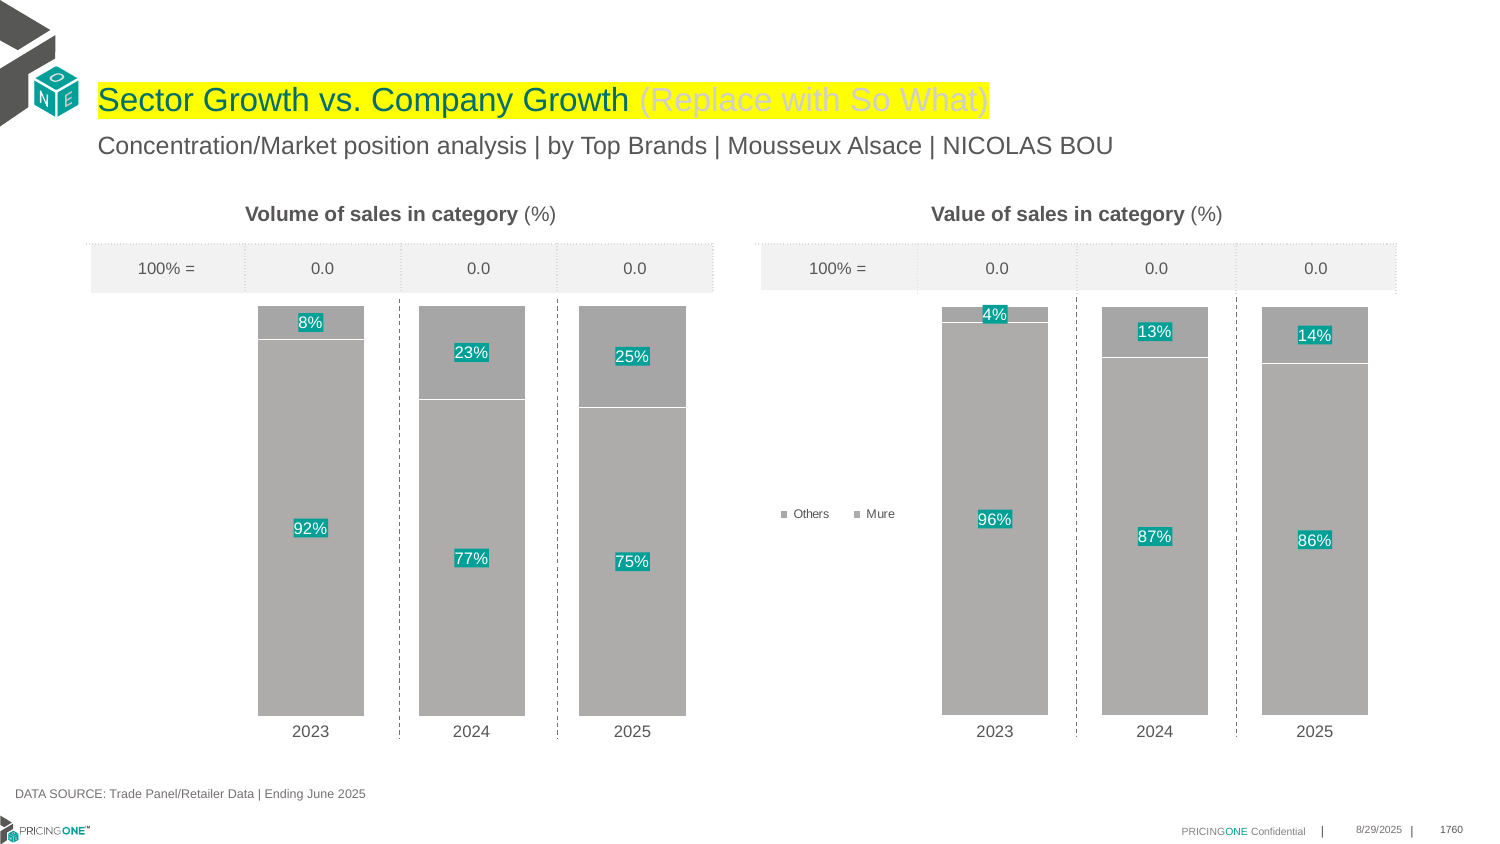

# Sector Growth vs. Company Growth (Replace with So What)
Concentration/Market position analysis | by Top Brands | Mousseux Alsace | NICOLAS BOU
| Volume of sales in category (%) |  |  |  |
| --- | --- | --- | --- |
| 100% = | 0.0 | 0.0 | 0.0 |
| Value of sales in category (%) |  |  |  |
| --- | --- | --- | --- |
| 100% = | 0.0 | 0.0 | 0.0 |

### Chart

| Category | Mure | Others |
|---|---|---|
| 2023 | 0.9166666666666666 | 0.08333333333333333 |
| 2024 | 0.7707509881422925 | 0.22924901185770752 |
| 2025 | 0.7523809523809524 | 0.24761904761904763 |

### Chart

| Category | Mure | Others |
|---|---|---|
| 2023 | 0.960632183908046 | 0.03936781609195402 |
| 2024 | 0.8749521988527724 | 0.12504780114722752 |
| 2025 | 0.8591359135913591 | 0.14086408640864087 |
DATA SOURCE: Trade Panel/Retailer Data | Ending June 2025

8/29/2025
1760